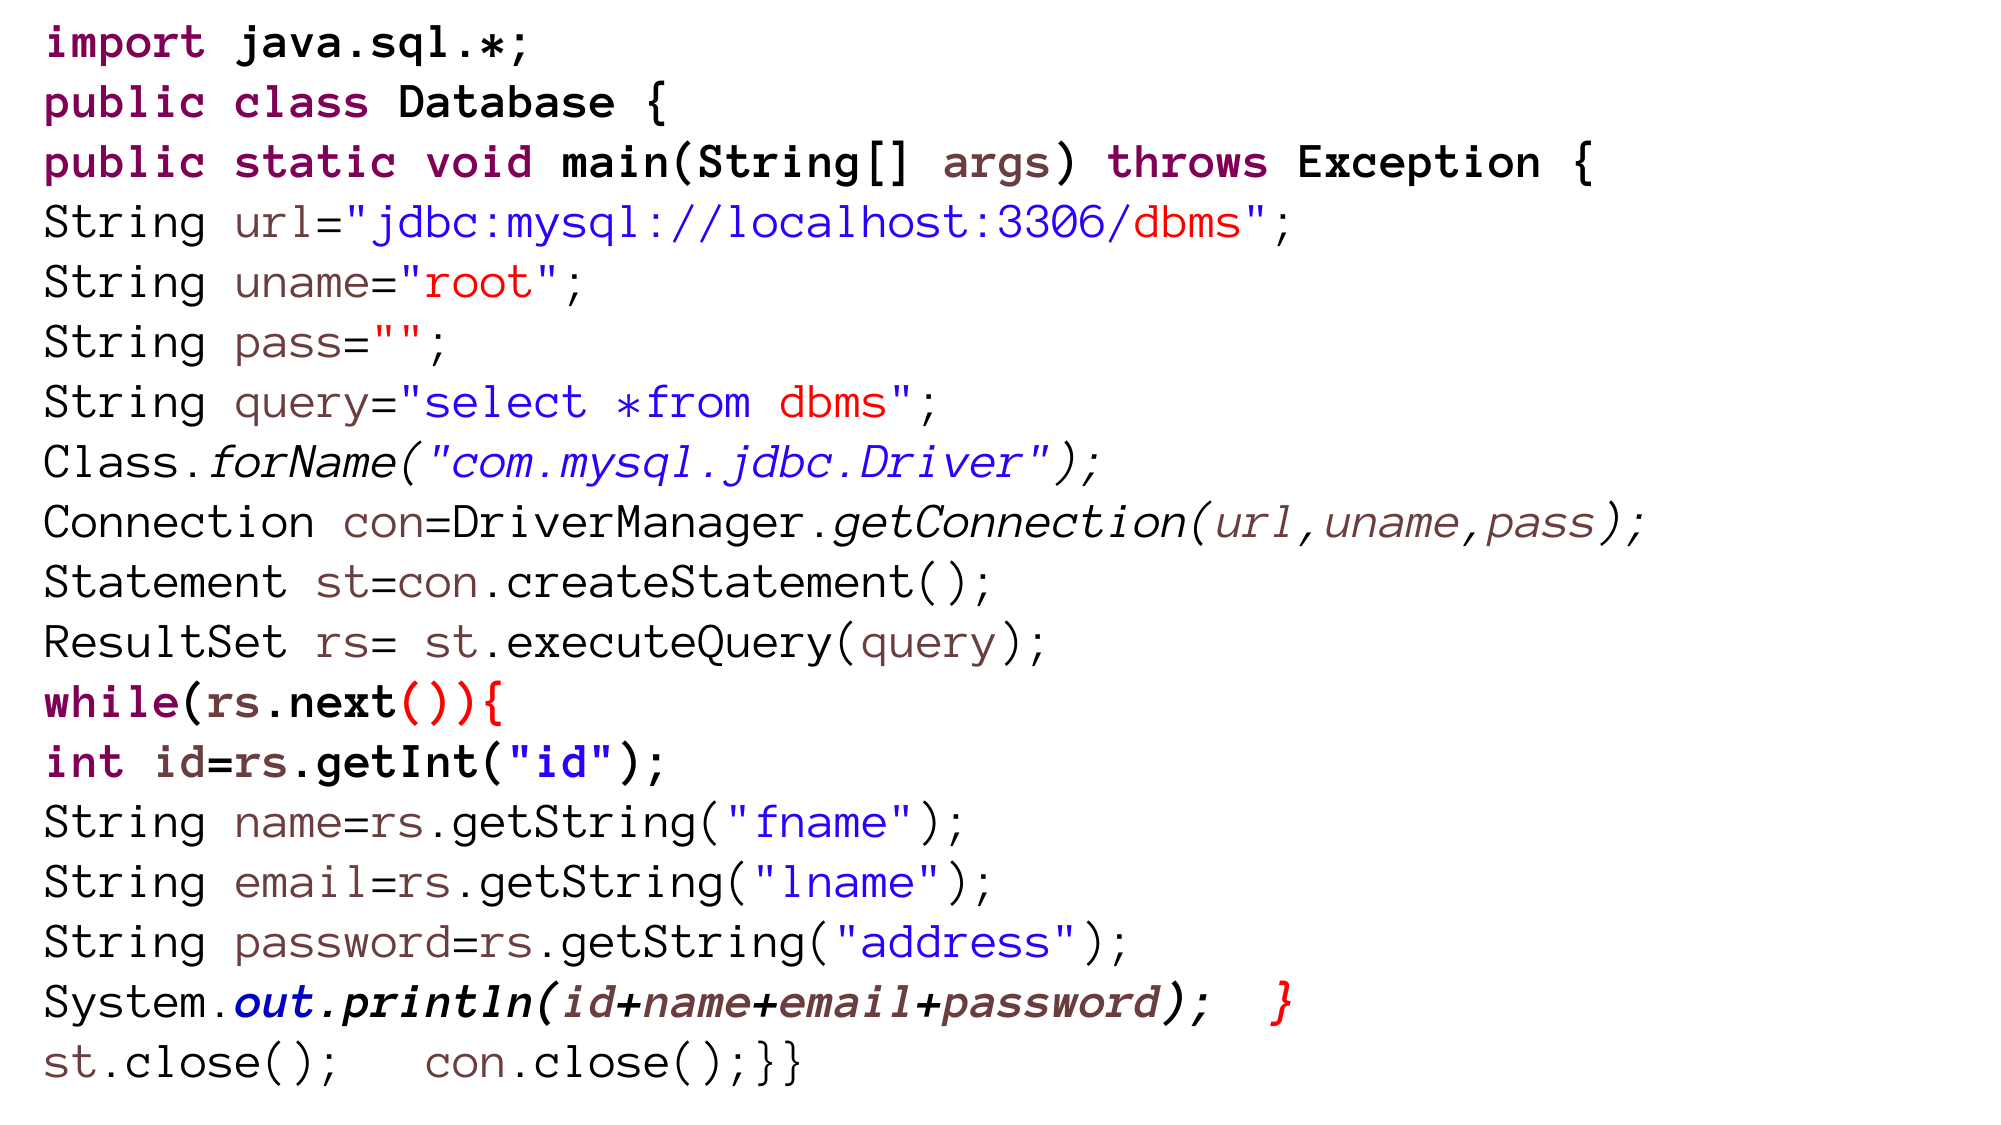

import java.sql.*;
public class Database {
public static void main(String[] args) throws Exception {
String url="jdbc:mysql://localhost:3306/dbms";
String uname="root";
String pass="";
String query="select *from dbms";
Class.forName("com.mysql.jdbc.Driver");
Connection con=DriverManager.getConnection(url,uname,pass);
Statement st=con.createStatement();
ResultSet rs= st.executeQuery(query);
while(rs.next()){
int id=rs.getInt("id");
String name=rs.getString("fname");
String email=rs.getString("lname");
String password=rs.getString("address");
System.out.println(id+name+email+password);  }
st.close();   con.close();}}